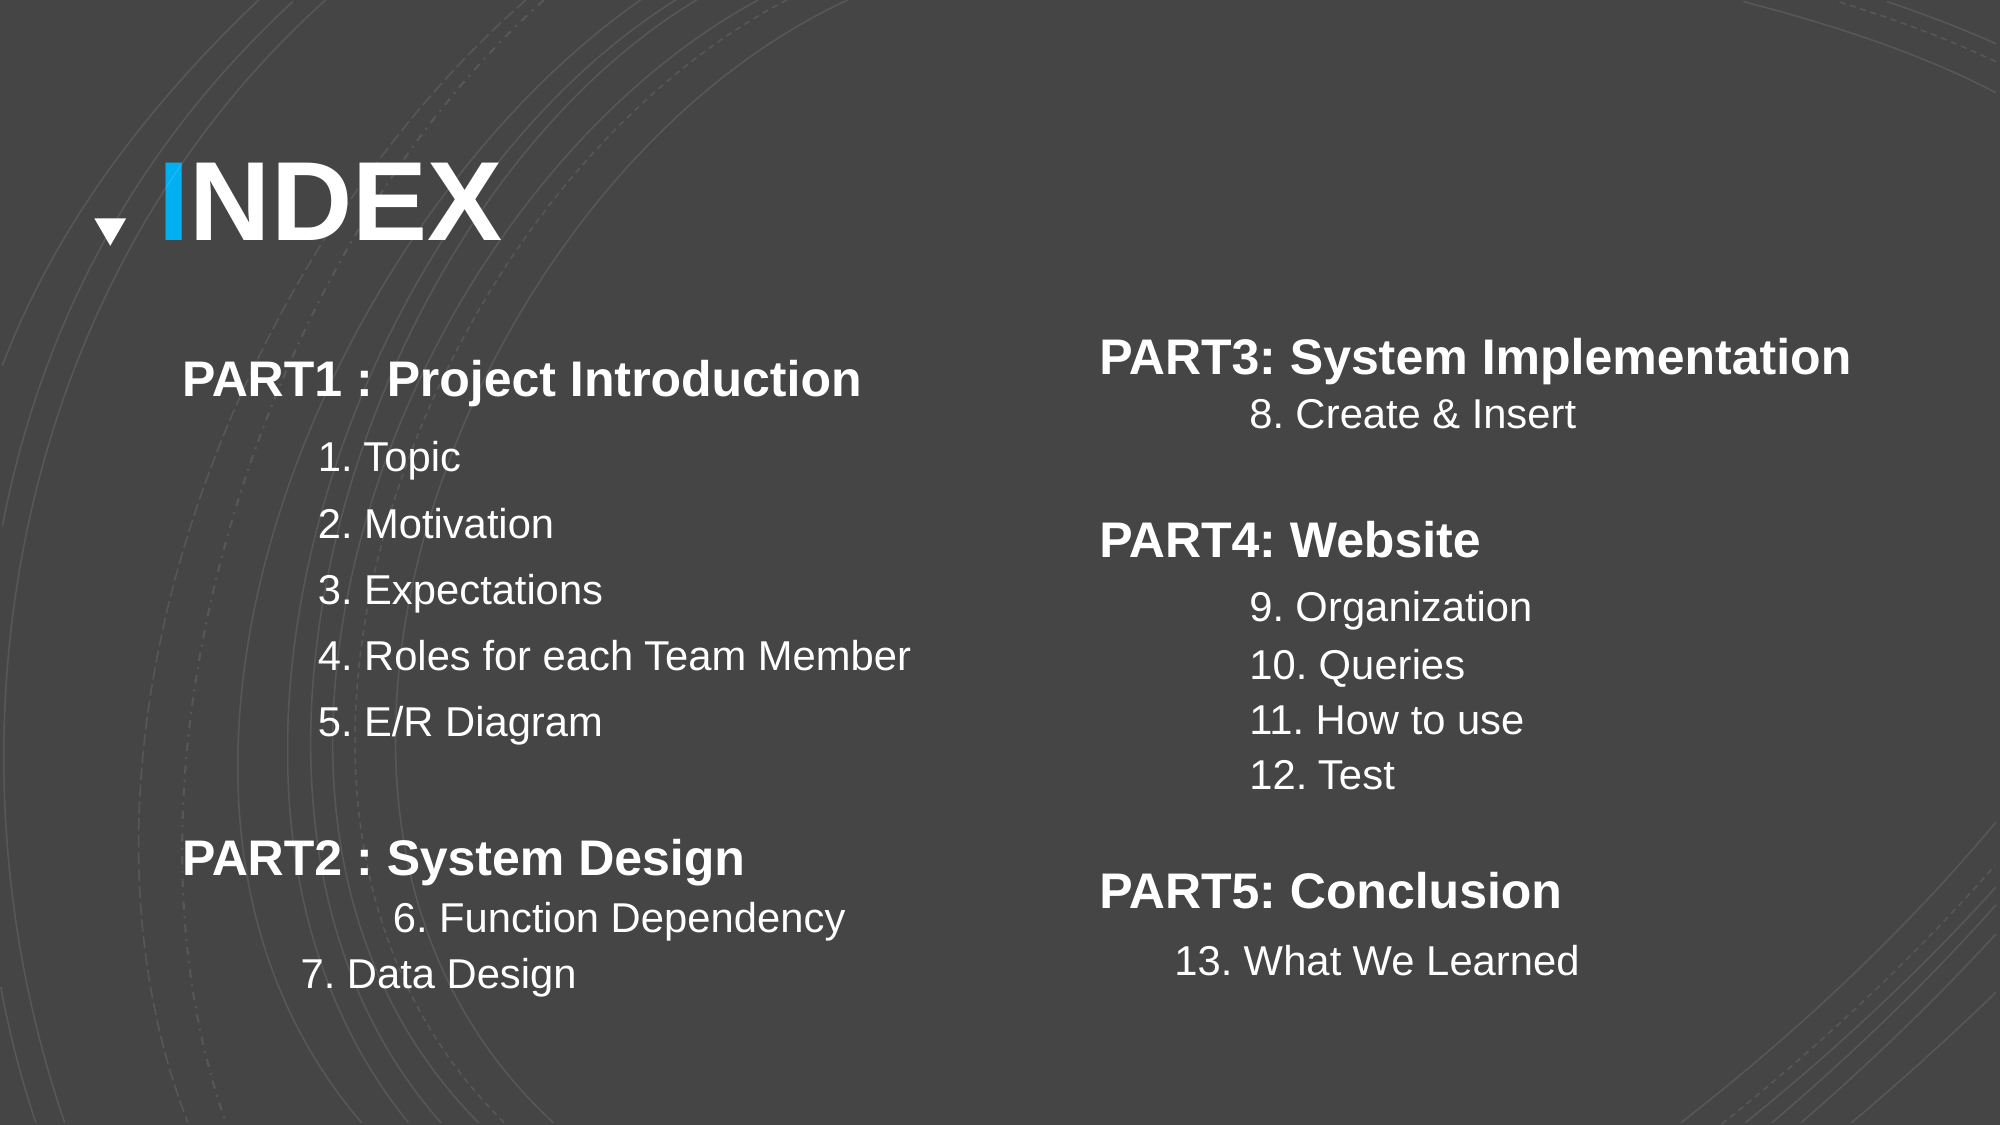

# INDEX

 PART1 : Project Introduction
	1. Topic
	2. Motivation
	3. Expectations
	4. Roles for each Team Member
	5. E/R Diagram

 PART2 : System Design
	6. Function Dependency
     7. Data Design

PART3: System Implementation	8. Create & Insert

PART4: Website
	9. Organization
	10. Queries
	11. How to use
	12. Test

PART5: Conclusion
	13. What We Learned